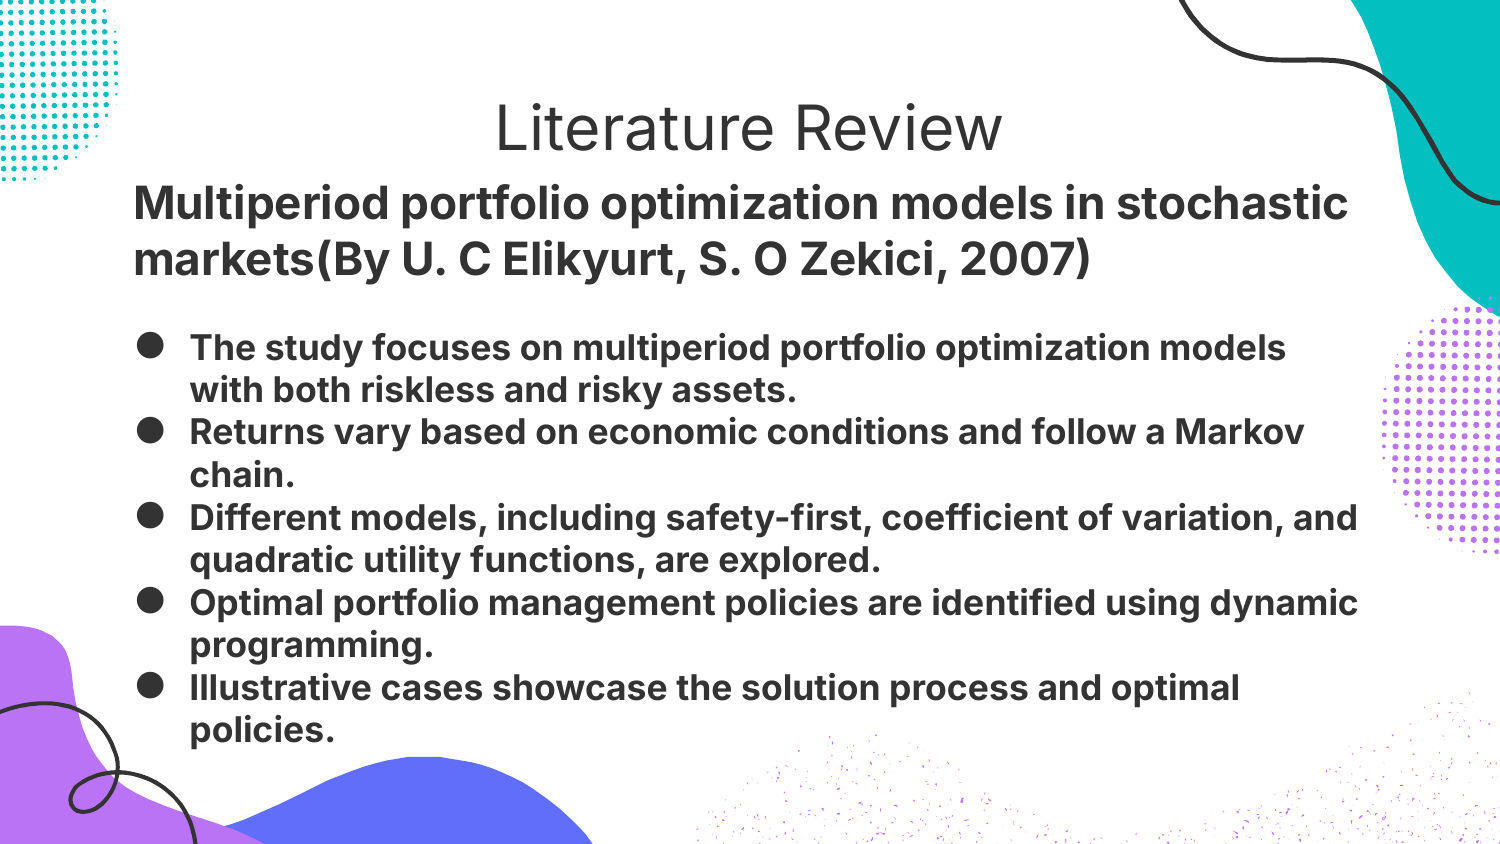

# Literature Review
Multiperiod portfolio optimization models in stochastic markets(By U. C Elikyurt, S. O Zekici, 2007)
The study focuses on multiperiod portfolio optimization models with both riskless and risky assets.
Returns vary based on economic conditions and follow a Markov chain.
Different models, including safety-first, coefficient of variation, and quadratic utility functions, are explored.
Optimal portfolio management policies are identified using dynamic programming.
Illustrative cases showcase the solution process and optimal policies.